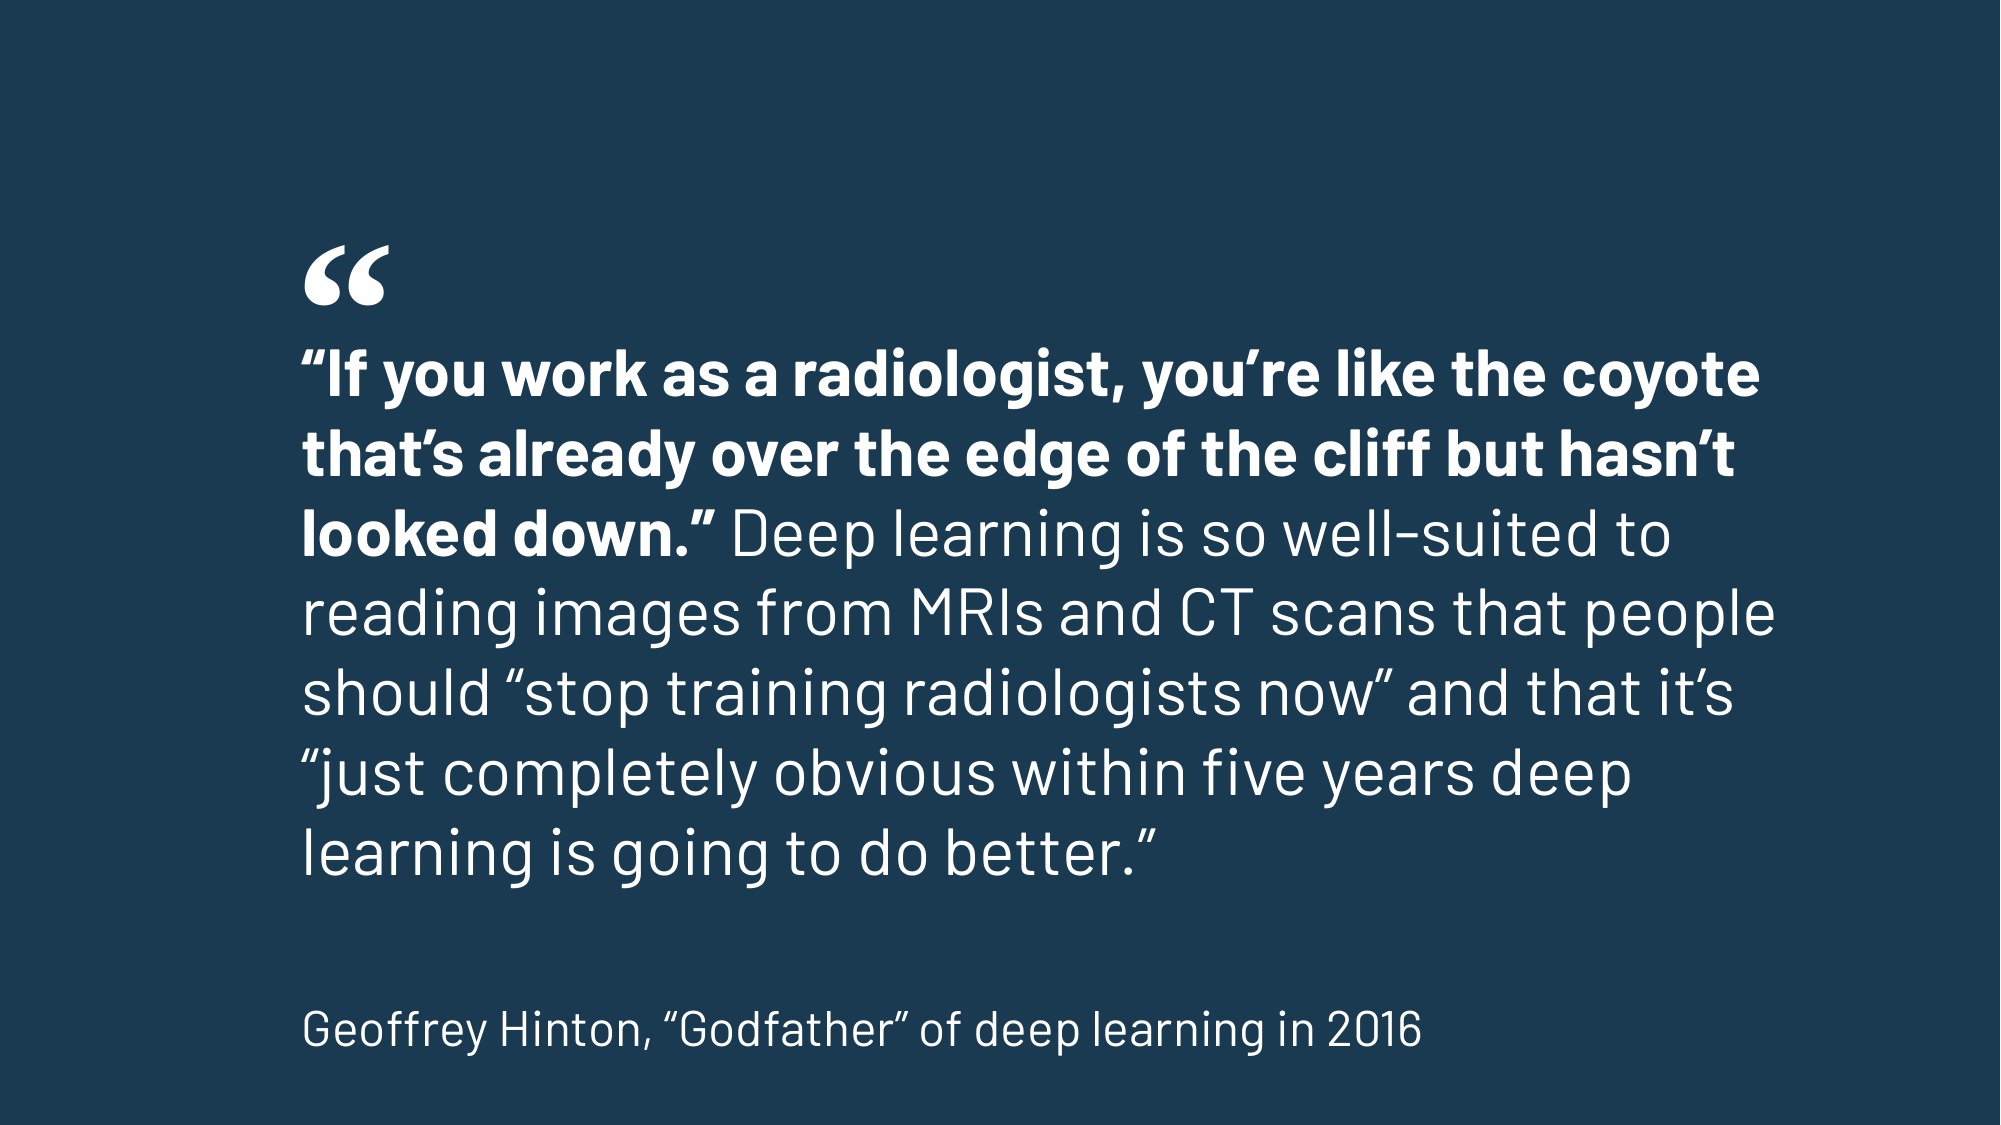

“If you work as a radiologist, you’re like the coyote that’s already over the edge of the cliff but hasn’t looked down.” Deep learning is so well-suited to reading images from MRIs and CT scans that people should “stop training radiologists now” and that it’s “just completely obvious within five years deep learning is going to do better.”
Geoffrey Hinton, “Godfather” of deep learning in 2016